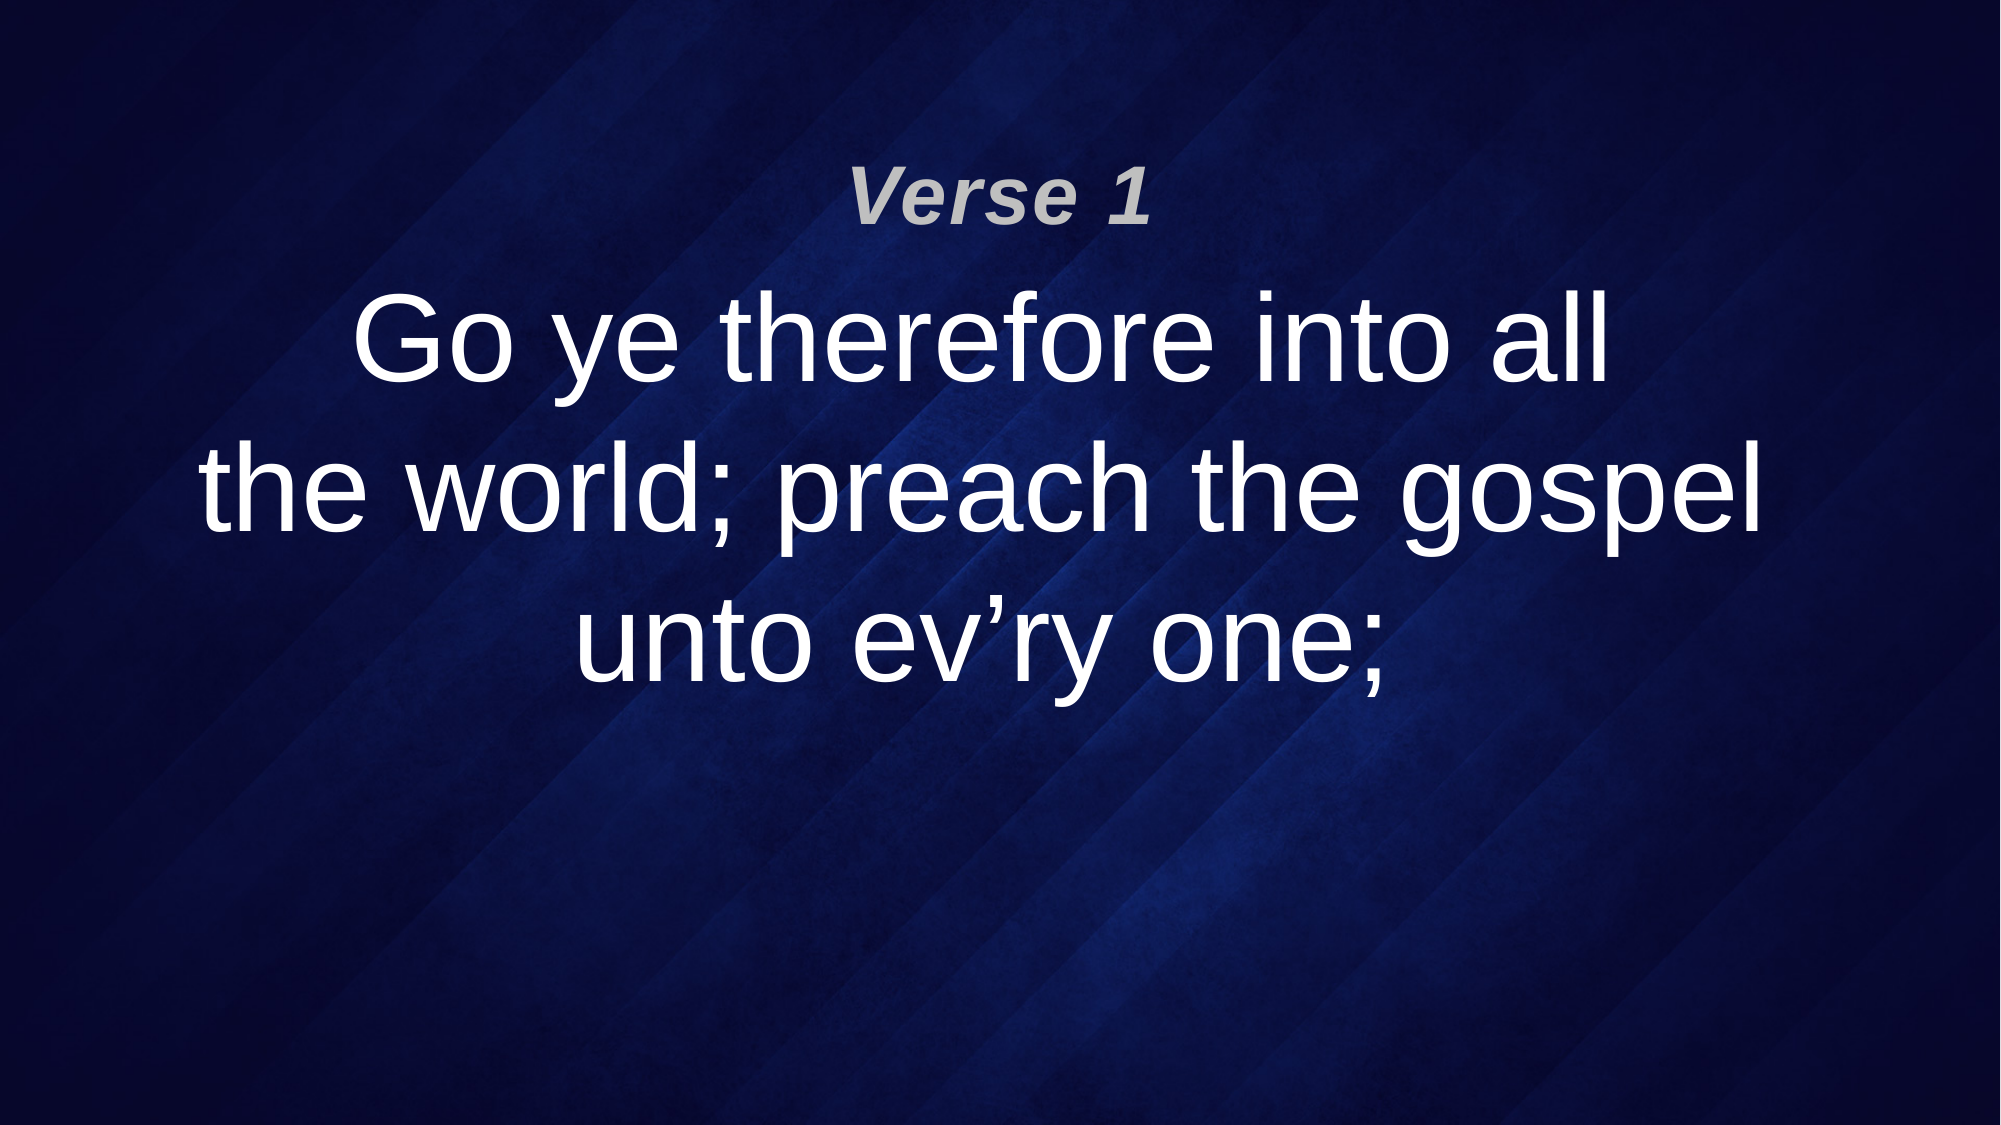

Verse 1
# Go ye therefore into all the world; preach the gospel unto ev’ry one;